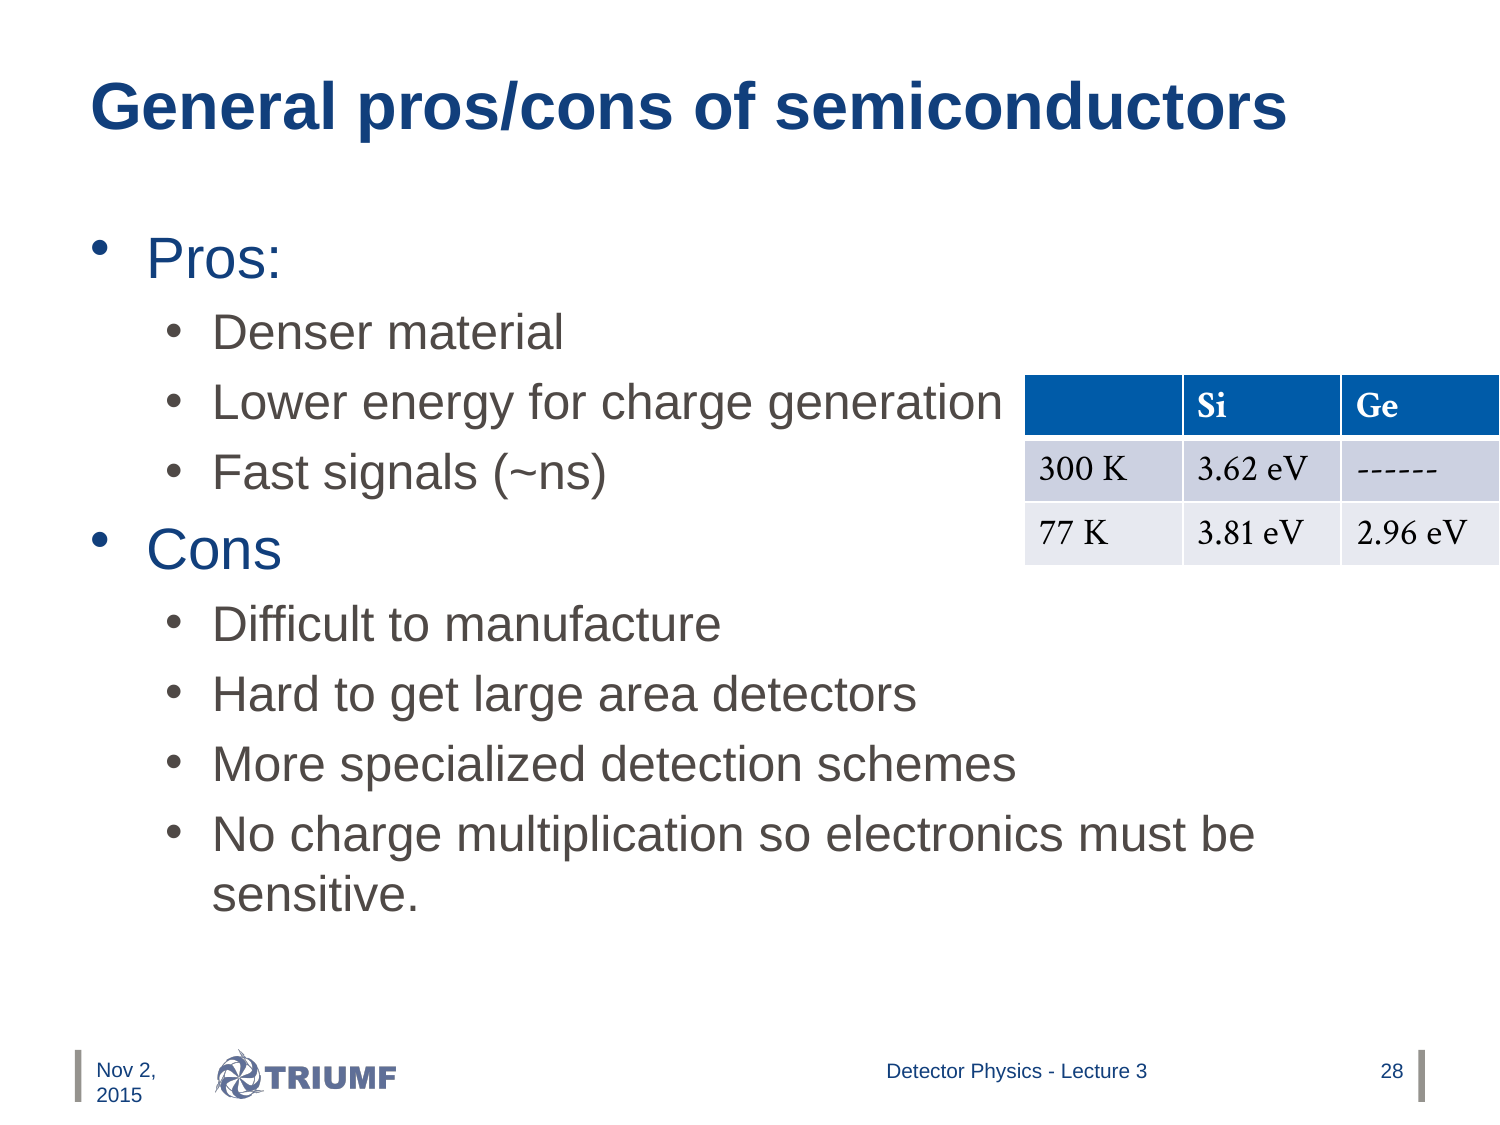

# General pros/cons of semiconductors
Pros:
Denser material
Lower energy for charge generation
Fast signals (~ns)
Cons
Difficult to manufacture
Hard to get large area detectors
More specialized detection schemes
No charge multiplication so electronics must be sensitive.
|  | Si | Ge |
| --- | --- | --- |
| 300 K | 3.62 eV | ------ |
| 77 K | 3.81 eV | 2.96 eV |
Nov 2, 2015
Detector Physics - Lecture 3
28